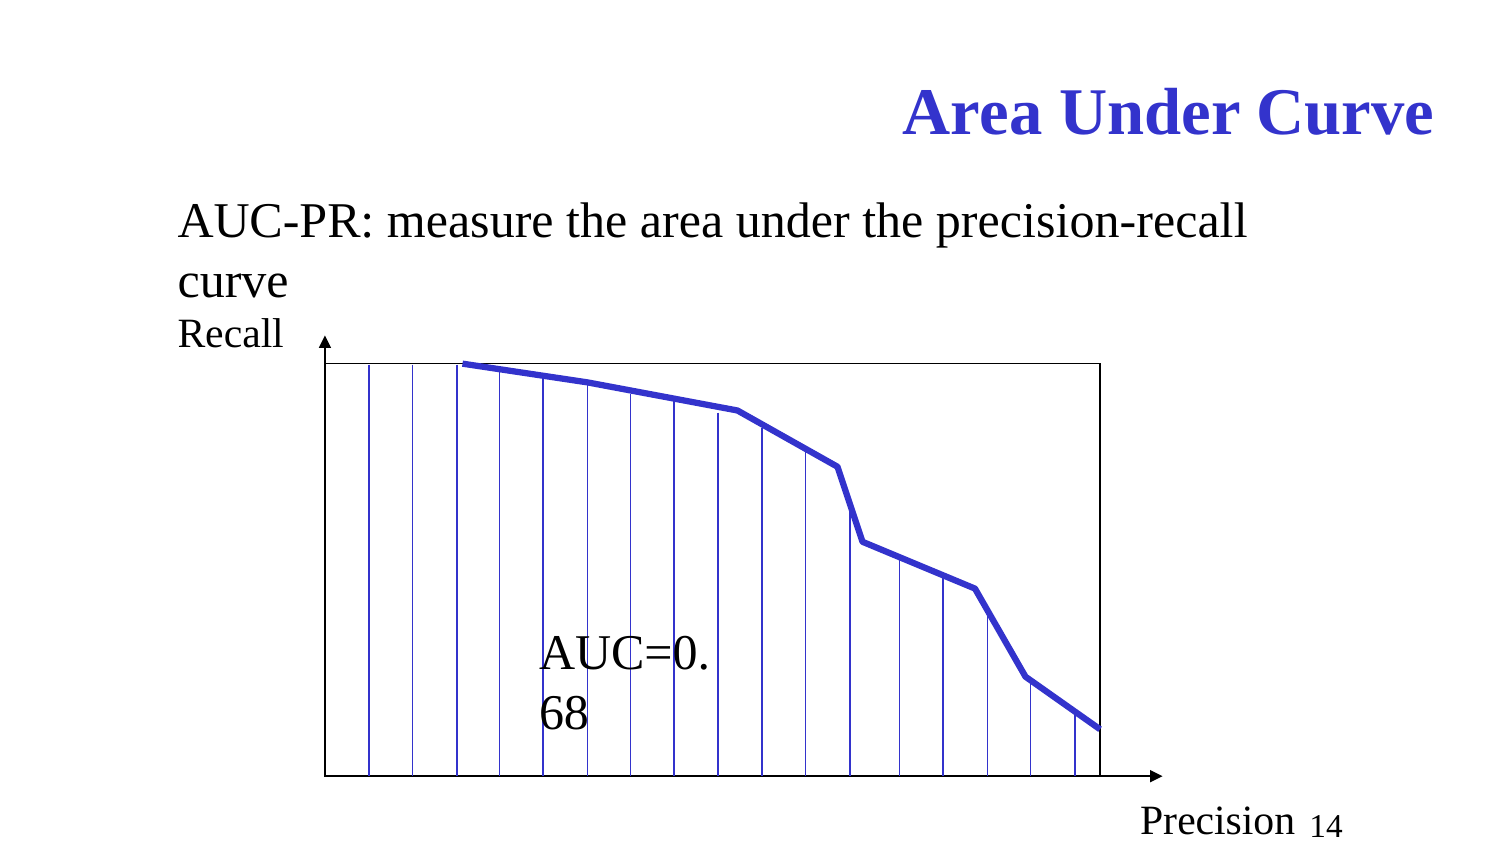

# Area Under Curve
AUC-PR: measure the area under the precision-recall curve
Recall

AUC=0.68
Precision